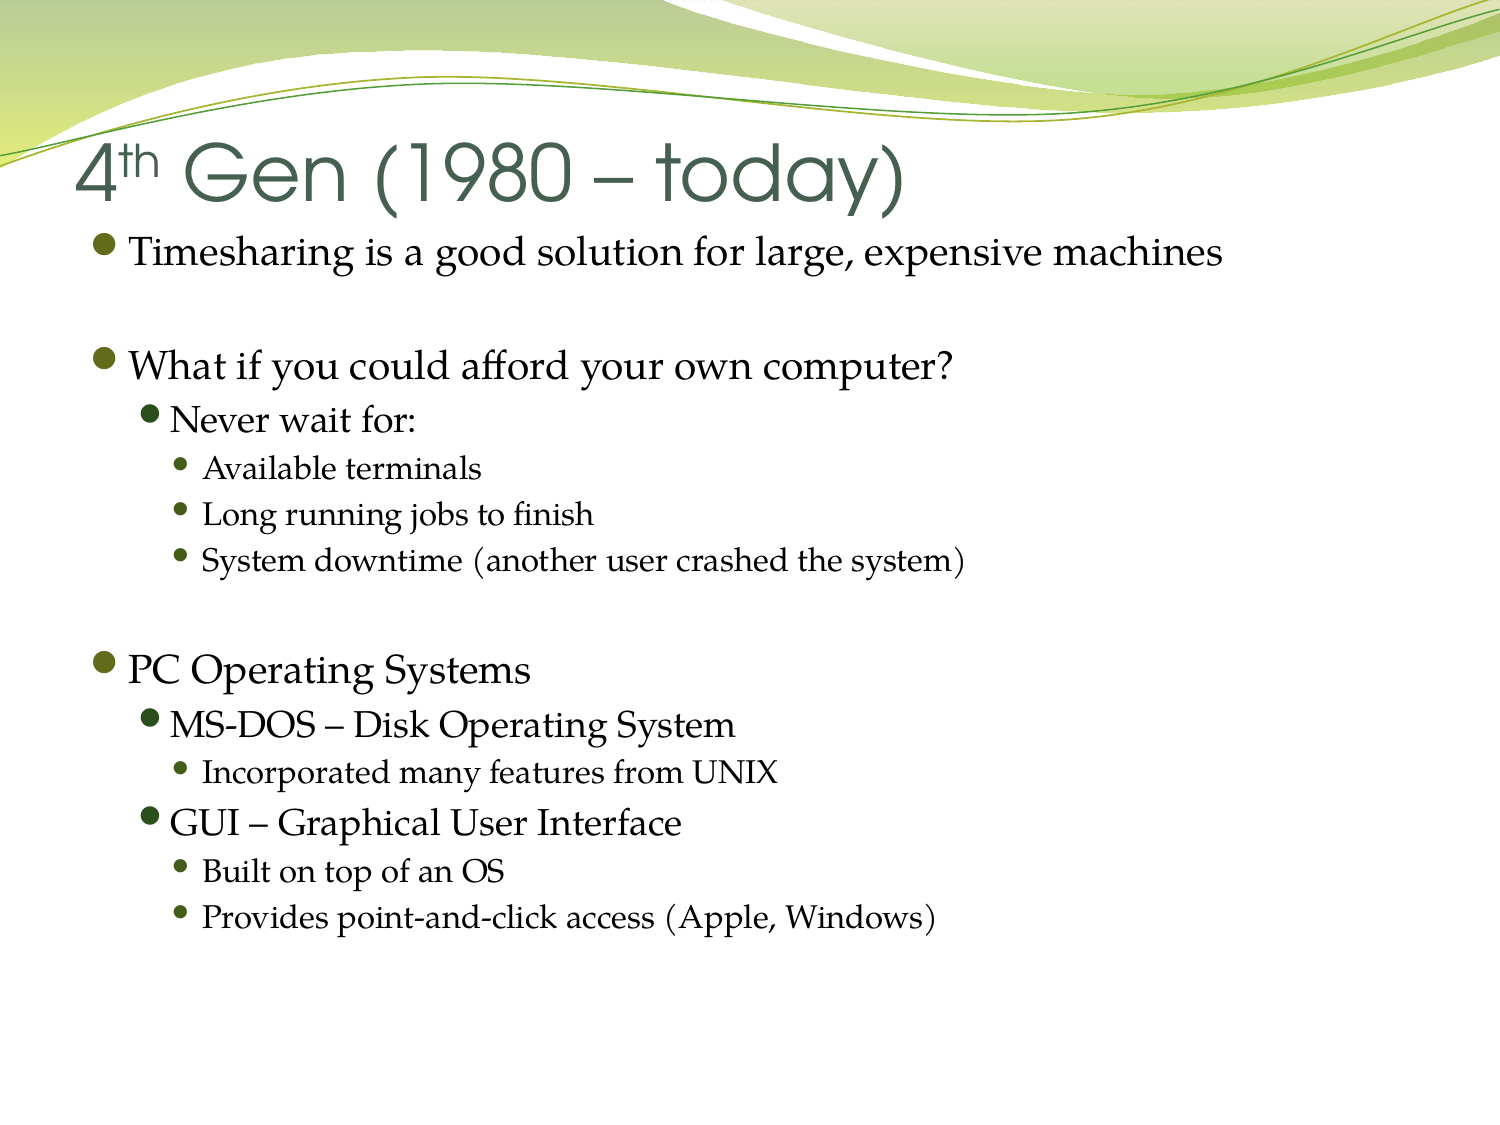

# 4th Gen (1980 – today)
Timesharing is a good solution for large, expensive machines

What if you could afford your own computer?
Never wait for:
Available terminals
Long running jobs to finish
System downtime (another user crashed the system)

PC Operating Systems
MS-DOS – Disk Operating System
Incorporated many features from UNIX
GUI – Graphical User Interface
Built on top of an OS
Provides point-and-click access (Apple, Windows)